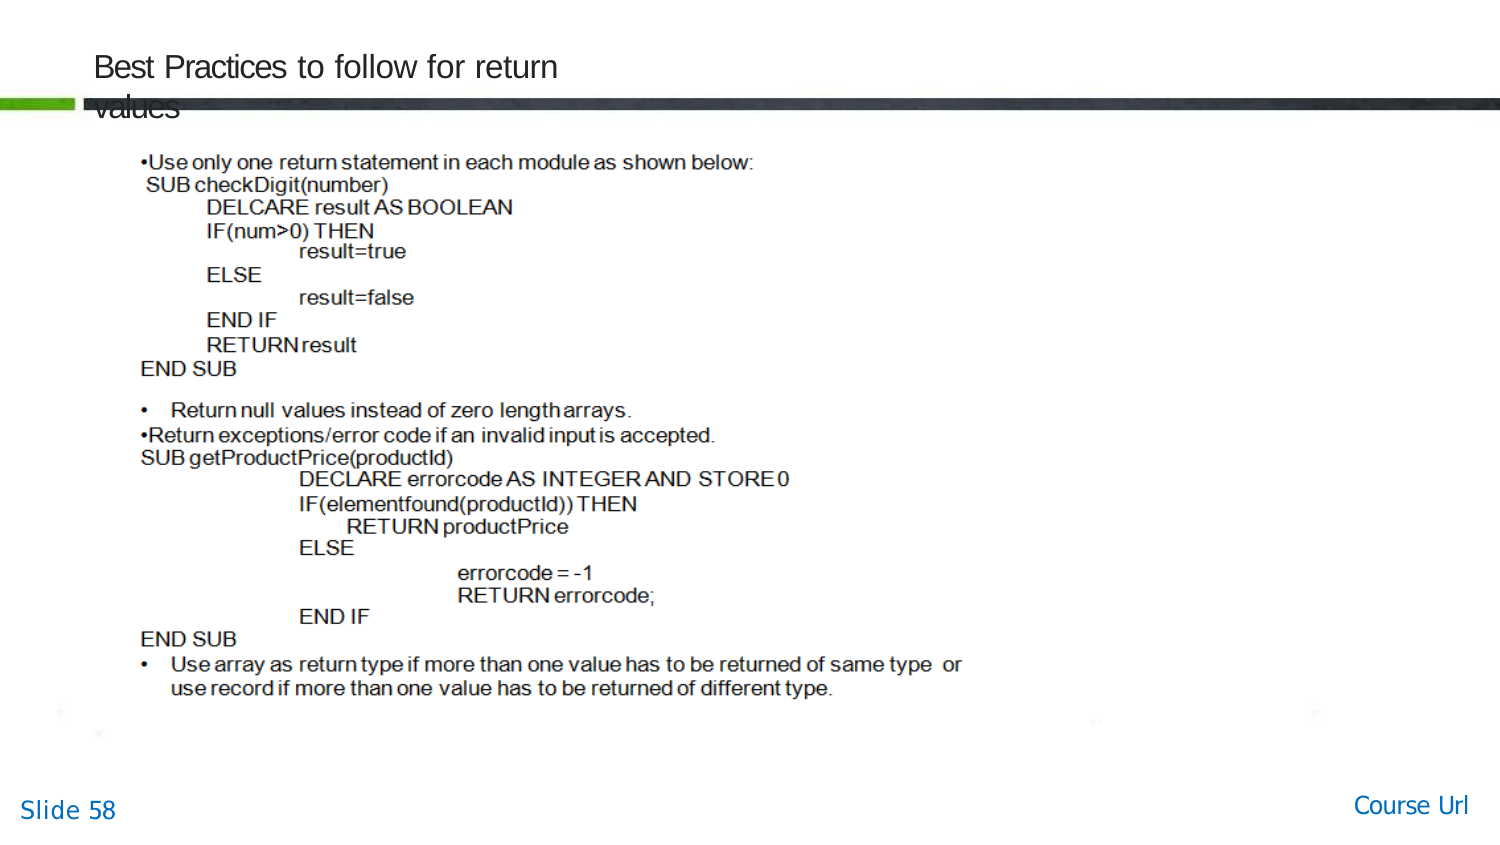

Best Practices to follow for return values

Course Url
Slide 58